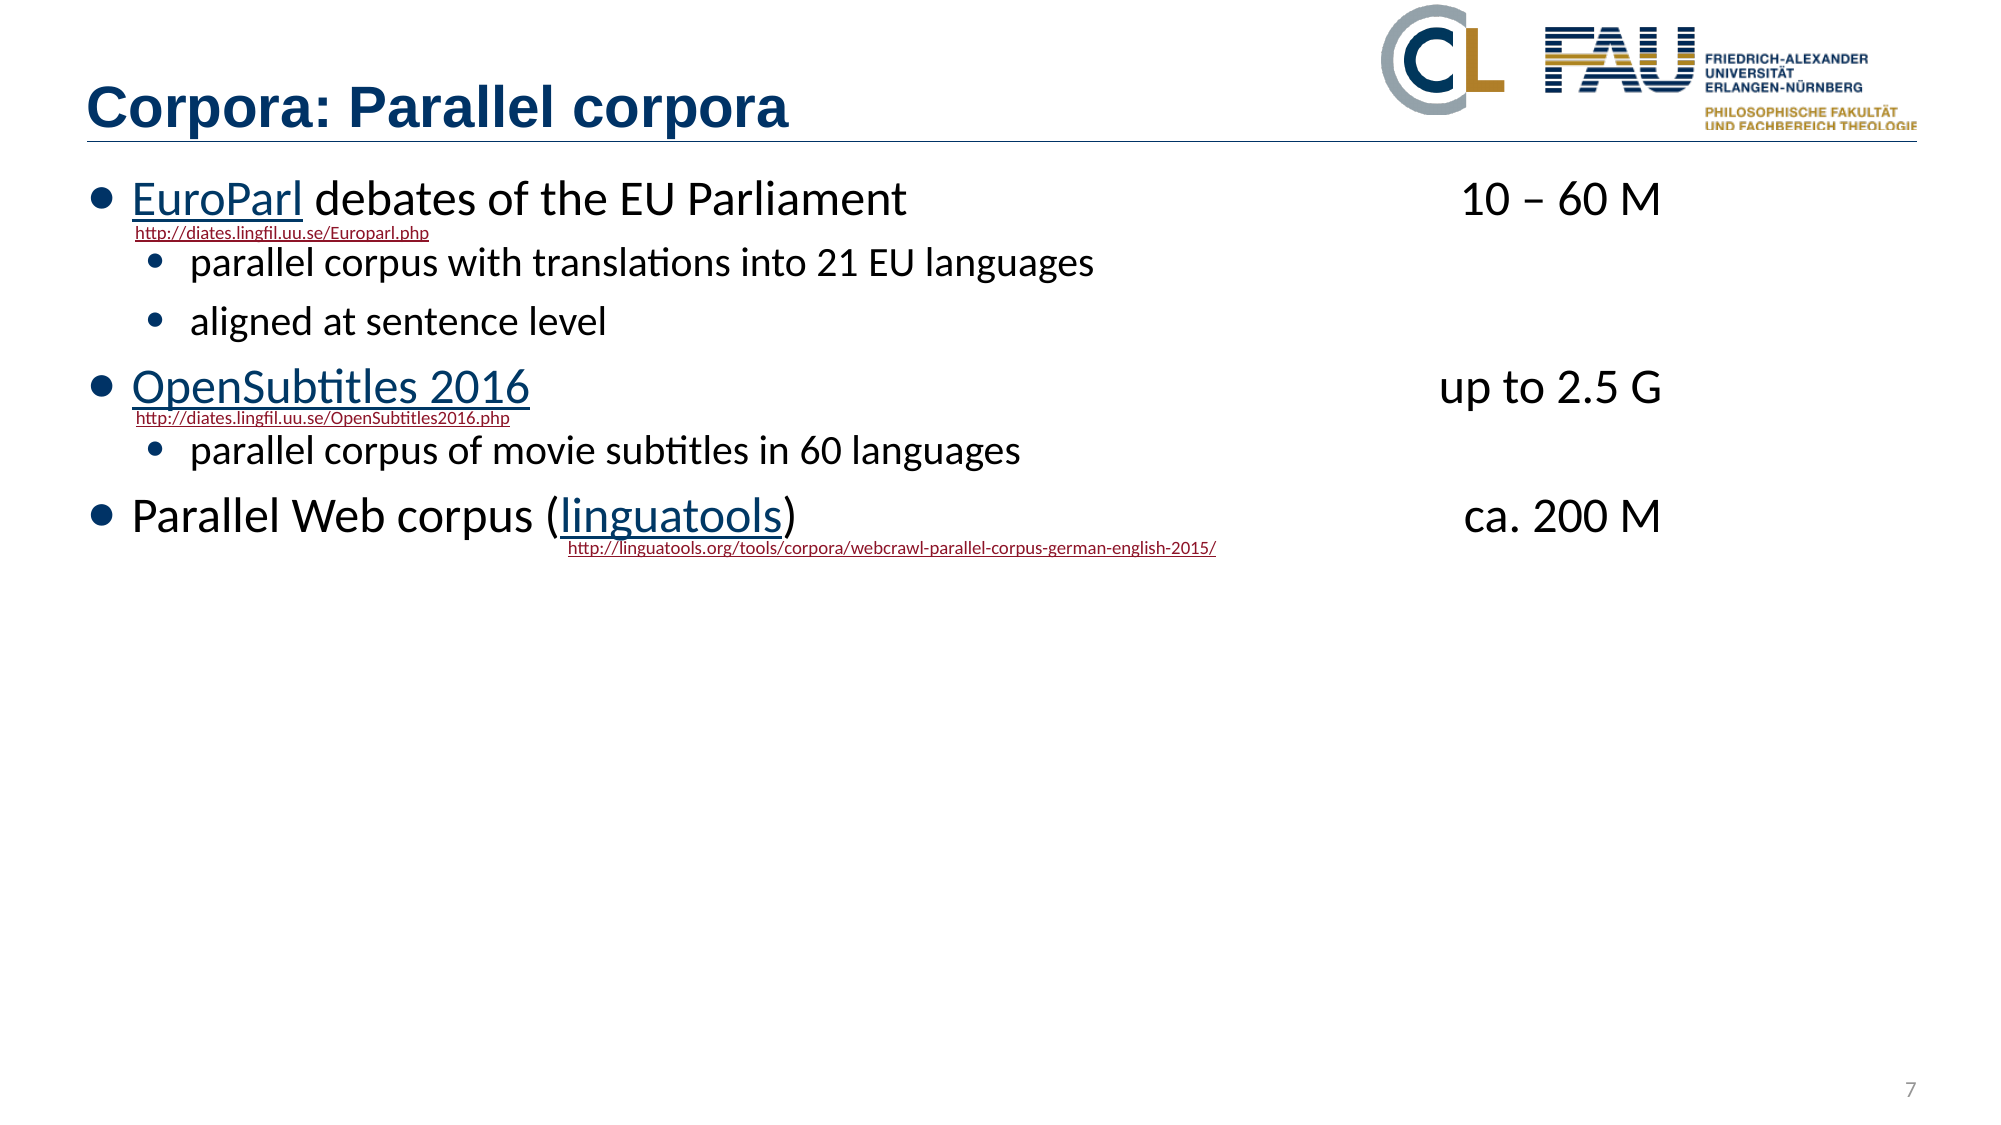

# Corpora: Parallel corpora
EuroParl debates of the EU Parliament	10 – 60 M
parallel corpus with translations into 21 EU languages
aligned at sentence level
OpenSubtitles 2016	up to 2.5 G
parallel corpus of movie subtitles in 60 languages
Parallel Web corpus (linguatools)	ca. 200 M
http://diates.lingfil.uu.se/Europarl.php
http://diates.lingfil.uu.se/OpenSubtitles2016.php
http://linguatools.org/tools/corpora/webcrawl-parallel-corpus-german-english-2015/
7